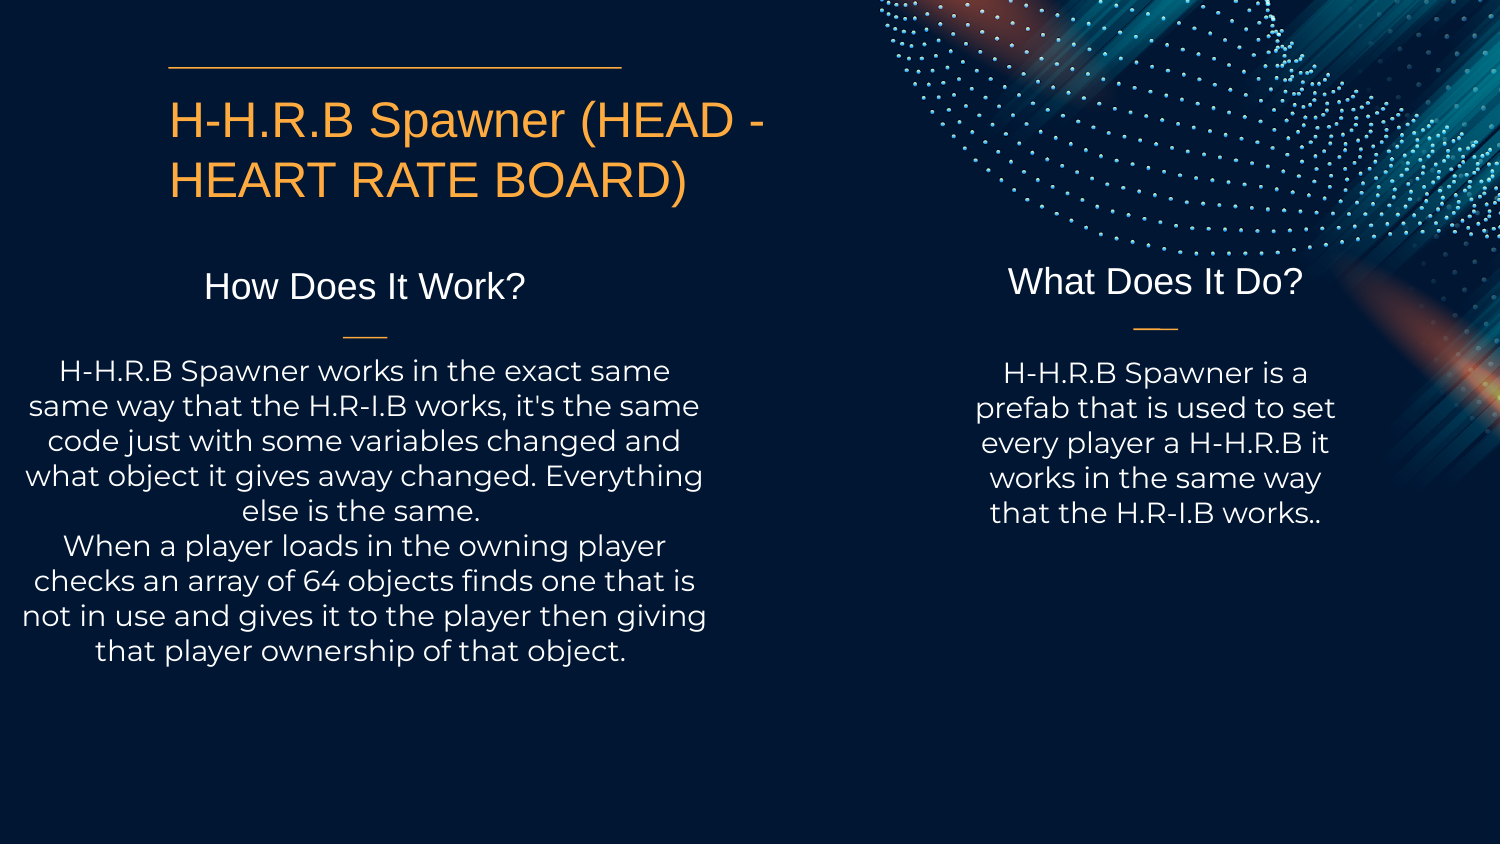

# H-H.R.B Spawner (HEAD -  HEART RATE BOARD)
What Does It Do?
How Does It Work?
H-H.R.B Spawner works in the exact same same way that the H.R-I.B works, it's the same code just with some variables changed and what object it gives away changed. Everything else is the same.
When a player loads in the owning player checks an array of 64 objects finds one that is not in use and gives it to the player then giving that player ownership of that object.
H-H.R.B Spawner is a prefab that is used to set every player a H-H.R.B it works in the same way that the H.R-I.B works..